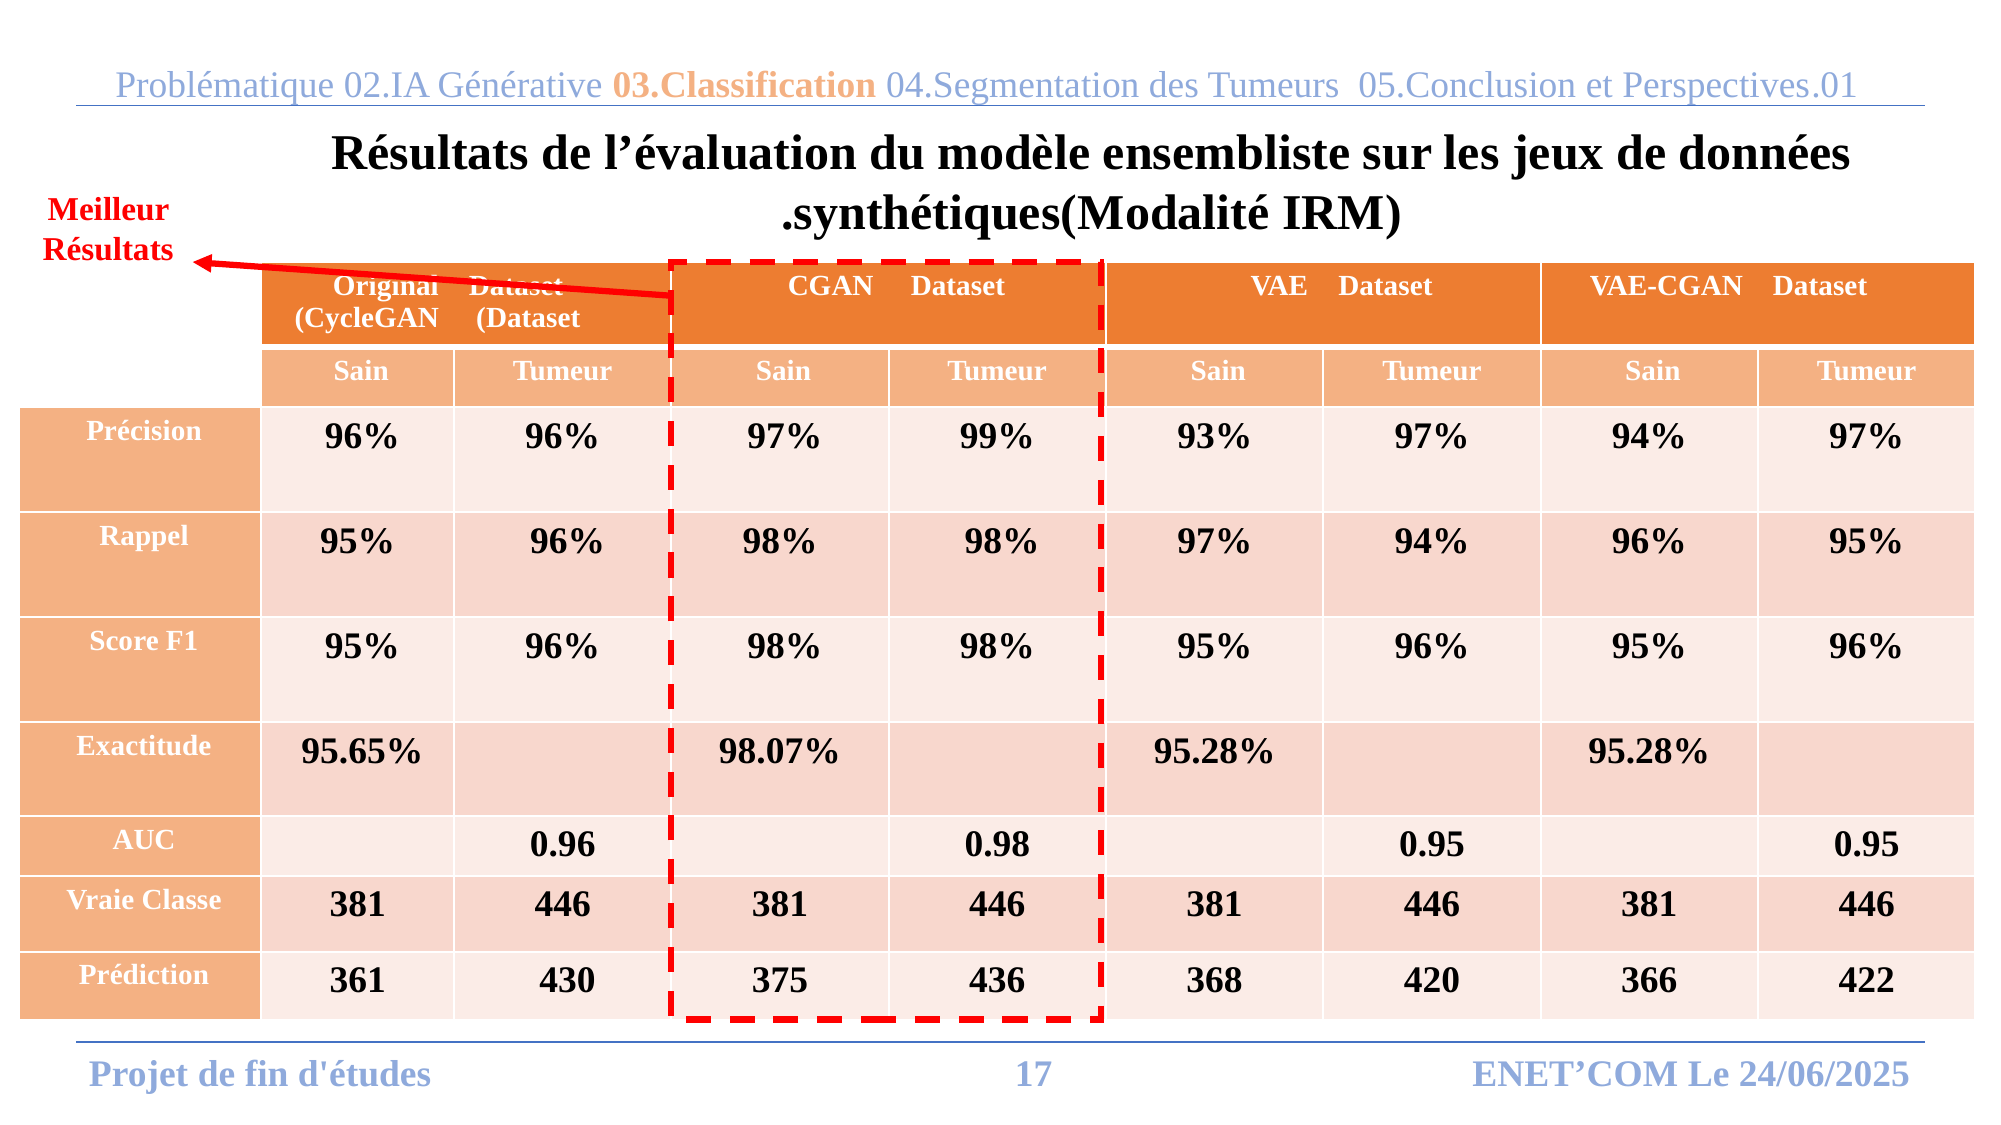

01.Problématique 02.IA Générative 03.Classification 04.Segmentation des Tumeurs  05.Conclusion et Perspectives
Résultats de l’évaluation du modèle ensembliste sur les jeux de données synthétiques(Modalité IRM).
Meilleur Résultats
|  | Original (CycleGAN | Dataset Dataset) | CGAN | Dataset | VAE | Dataset | VAE-CGAN | Dataset |
| --- | --- | --- | --- | --- | --- | --- | --- | --- |
|  | Sain | Tumeur | Sain | Tumeur | Sain | Tumeur | Sain | Tumeur |
| Précision | 96% | 96% | 97% | 99% | 93% | 97% | 94% | 97% |
| Rappel | 95% | 96% | 98% | 98% | 97% | 94% | 96% | 95% |
| Score F1 | 95% | 96% | 98% | 98% | 95% | 96% | 95% | 96% |
| Exactitude | 95.65% |  | 98.07% |  | 95.28% |  | 95.28% |  |
| AUC |  | 0.96 |  | 0.98 |  | 0.95 |  | 0.95 |
| Vraie Classe | 381 | 446 | 381 | 446 | 381 | 446 | 381 | 446 |
| Prédiction | 361 | 430 | 375 | 436 | 368 | 420 | 366 | 422 |

Projet de fin d'études
ENET’COM Le 24/06/2025
17